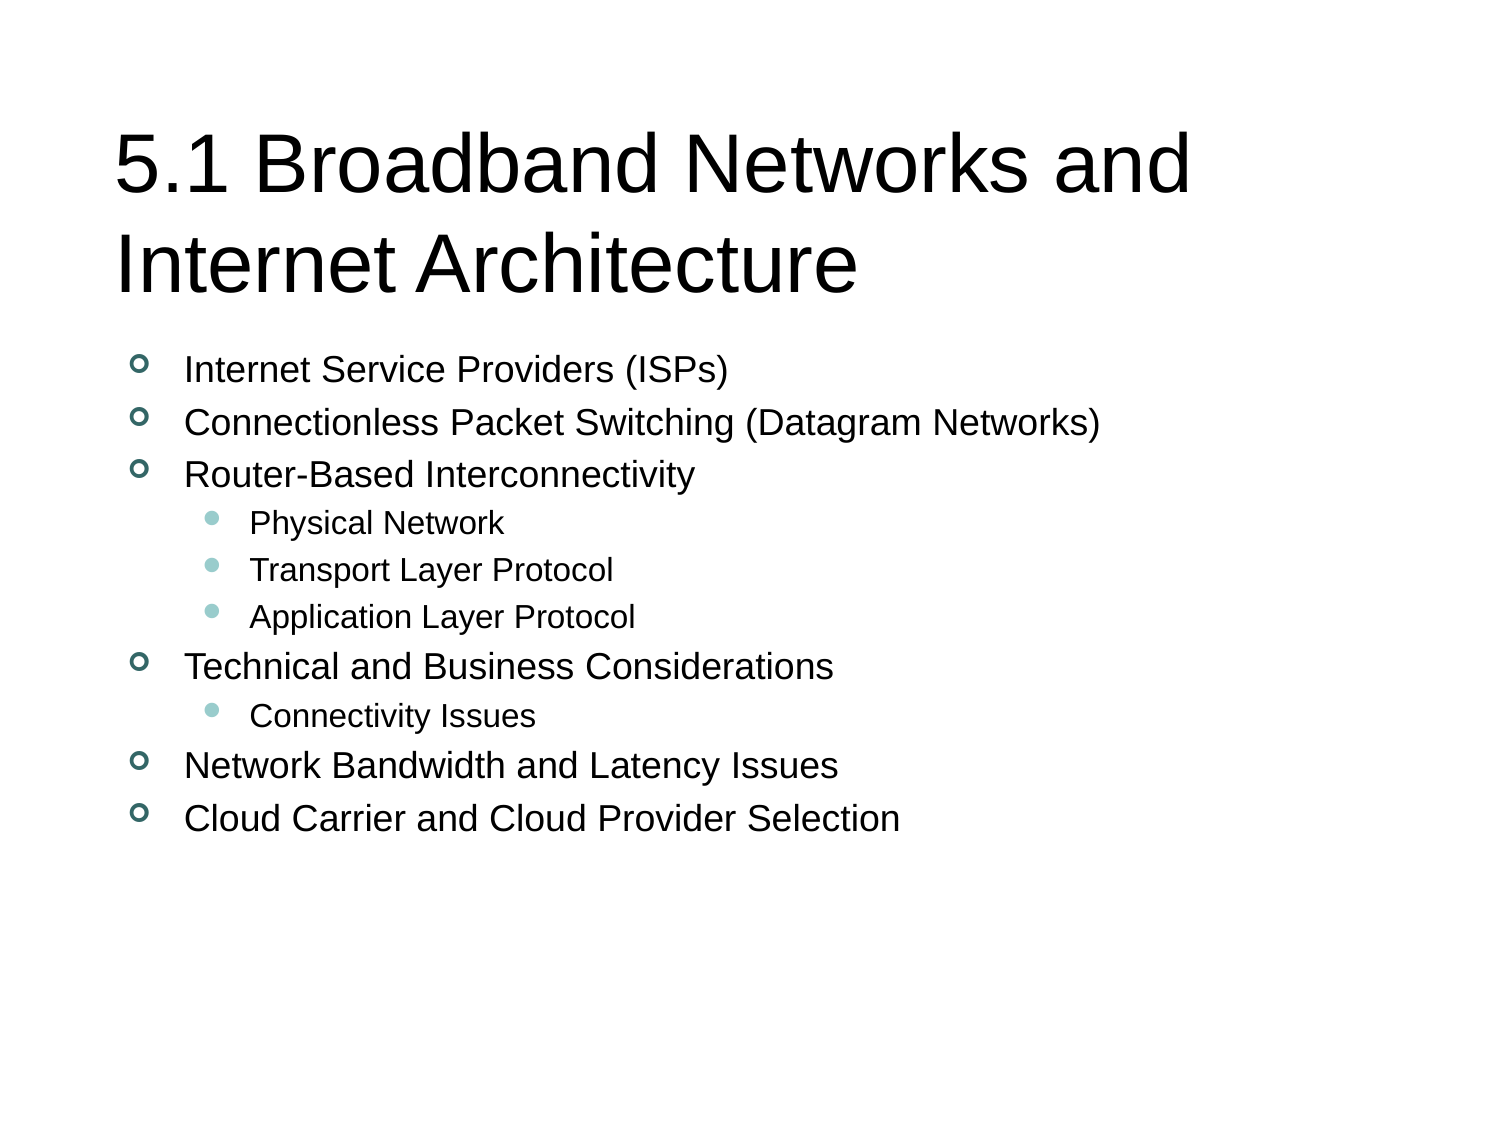

# 5.1 Broadband Networks and Internet Architecture
Internet Service Providers (ISPs)
Connectionless Packet Switching (Datagram Networks)
Router-Based Interconnectivity
Physical Network
Transport Layer Protocol
Application Layer Protocol
Technical and Business Considerations
Connectivity Issues
Network Bandwidth and Latency Issues
Cloud Carrier and Cloud Provider Selection